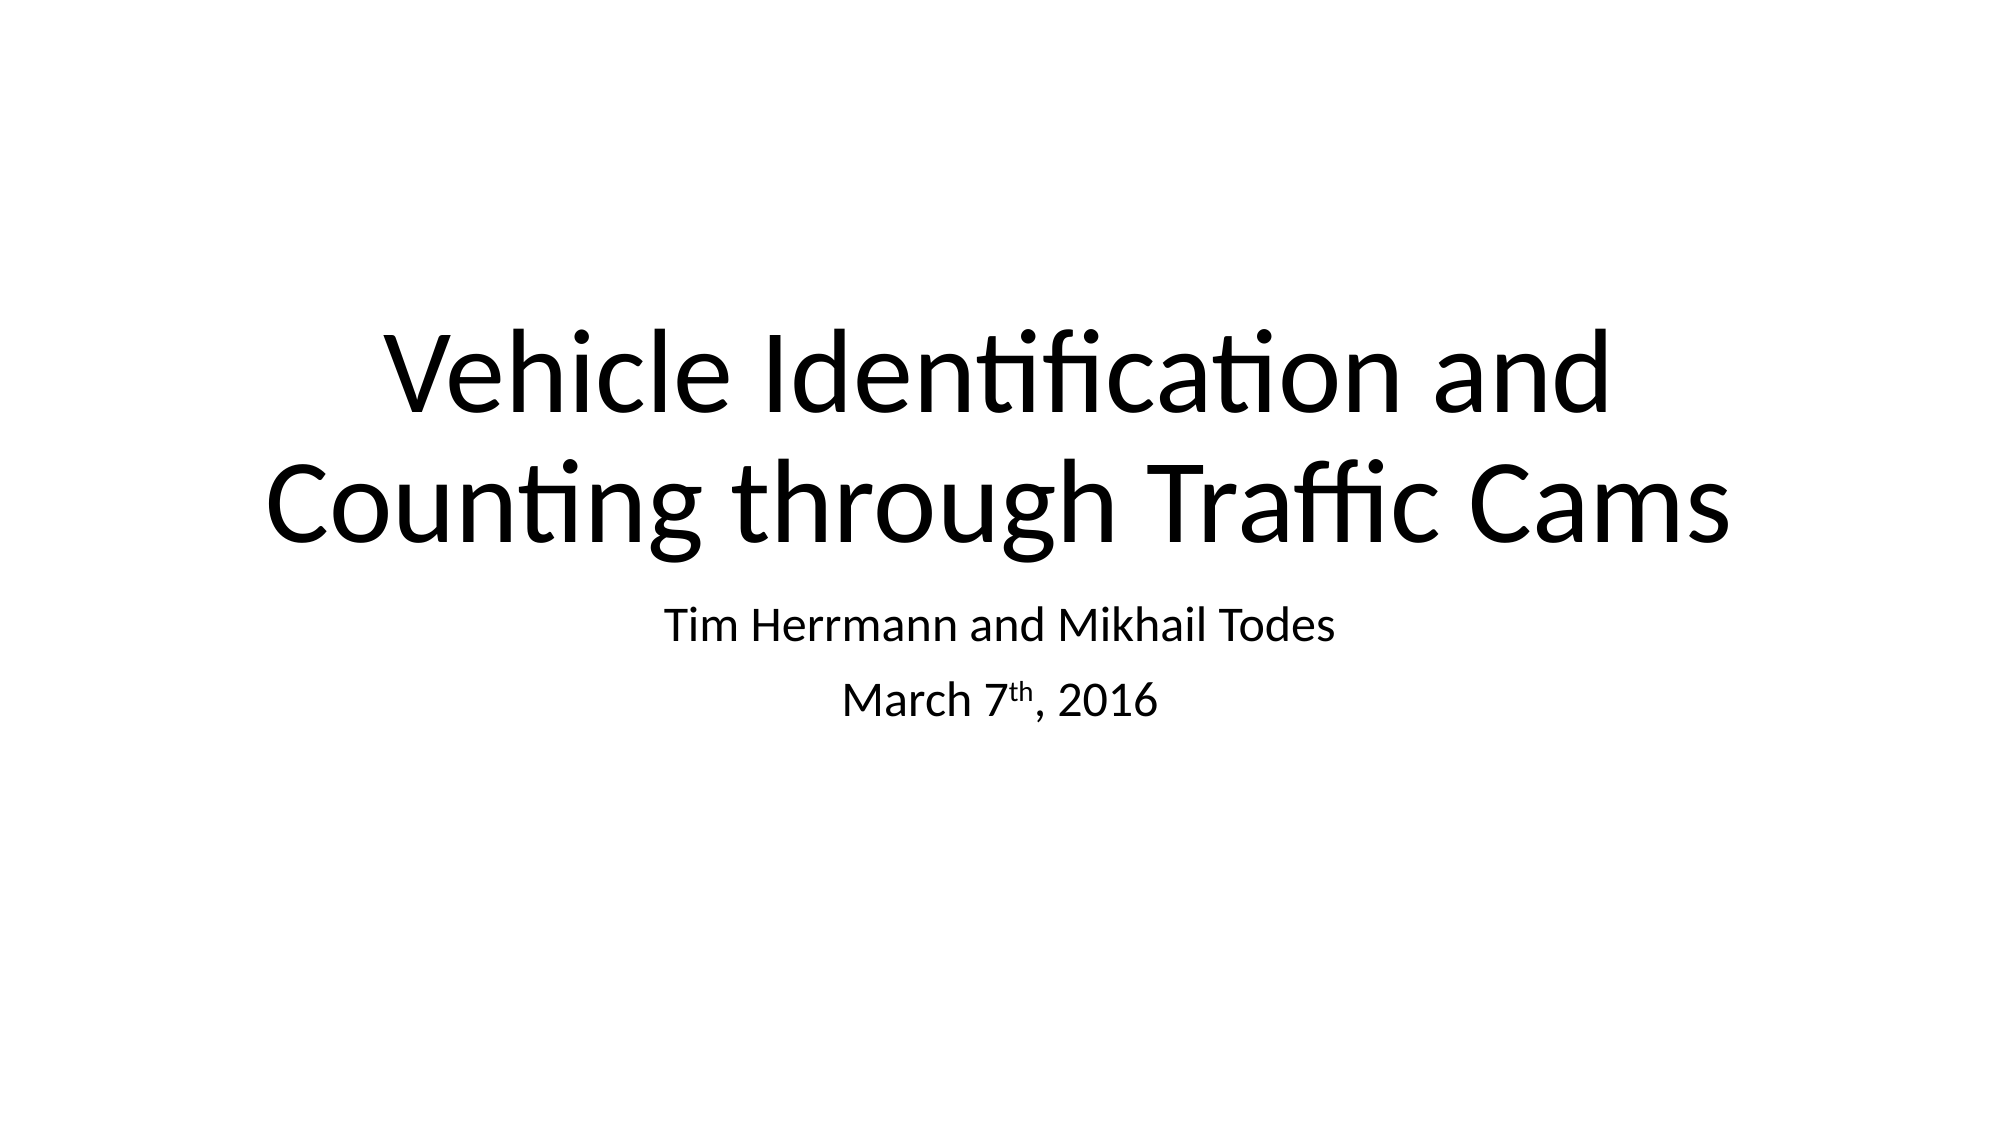

# Vehicle Identification and Counting through Traffic Cams
Tim Herrmann and Mikhail Todes
March 7th, 2016